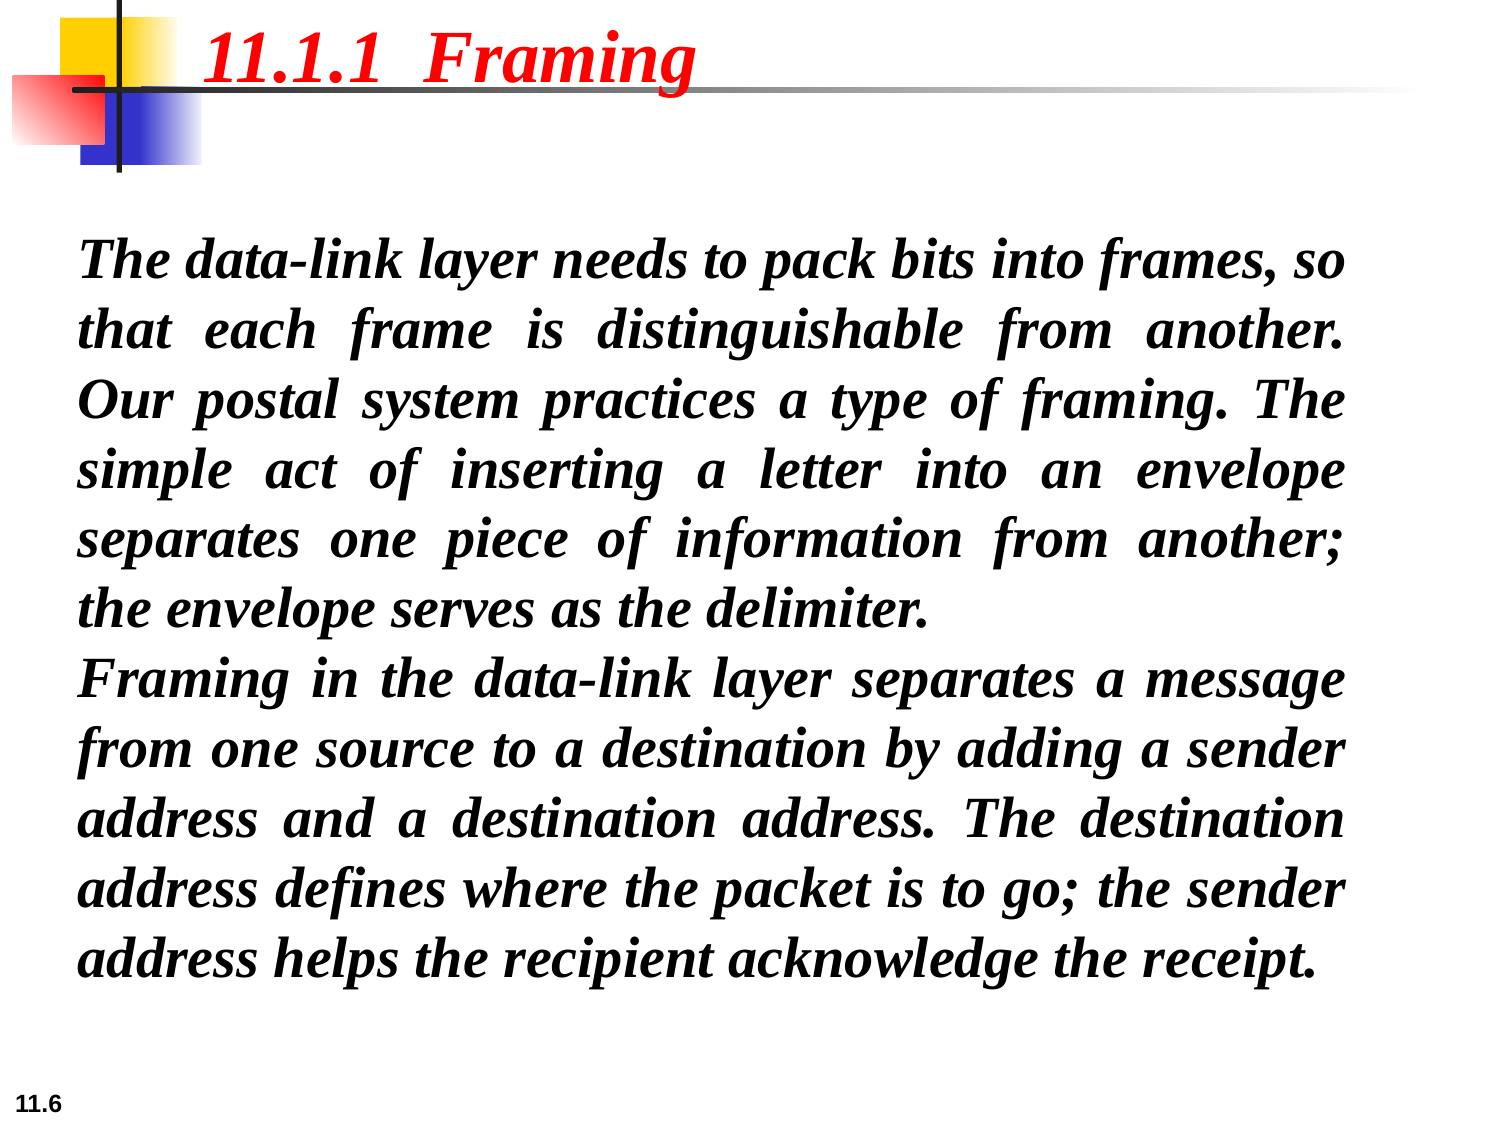

11.1.1  Framing

The data-link layer needs to pack bits into frames, so that each frame is distinguishable from another. Our postal system practices a type of framing. The simple act of inserting a letter into an envelope separates one piece of information from another; the envelope serves as the delimiter.
Framing in the data-link layer separates a message from one source to a destination by adding a sender address and a destination address. The destination address defines where the packet is to go; the sender address helps the recipient acknowledge the receipt.
11.6